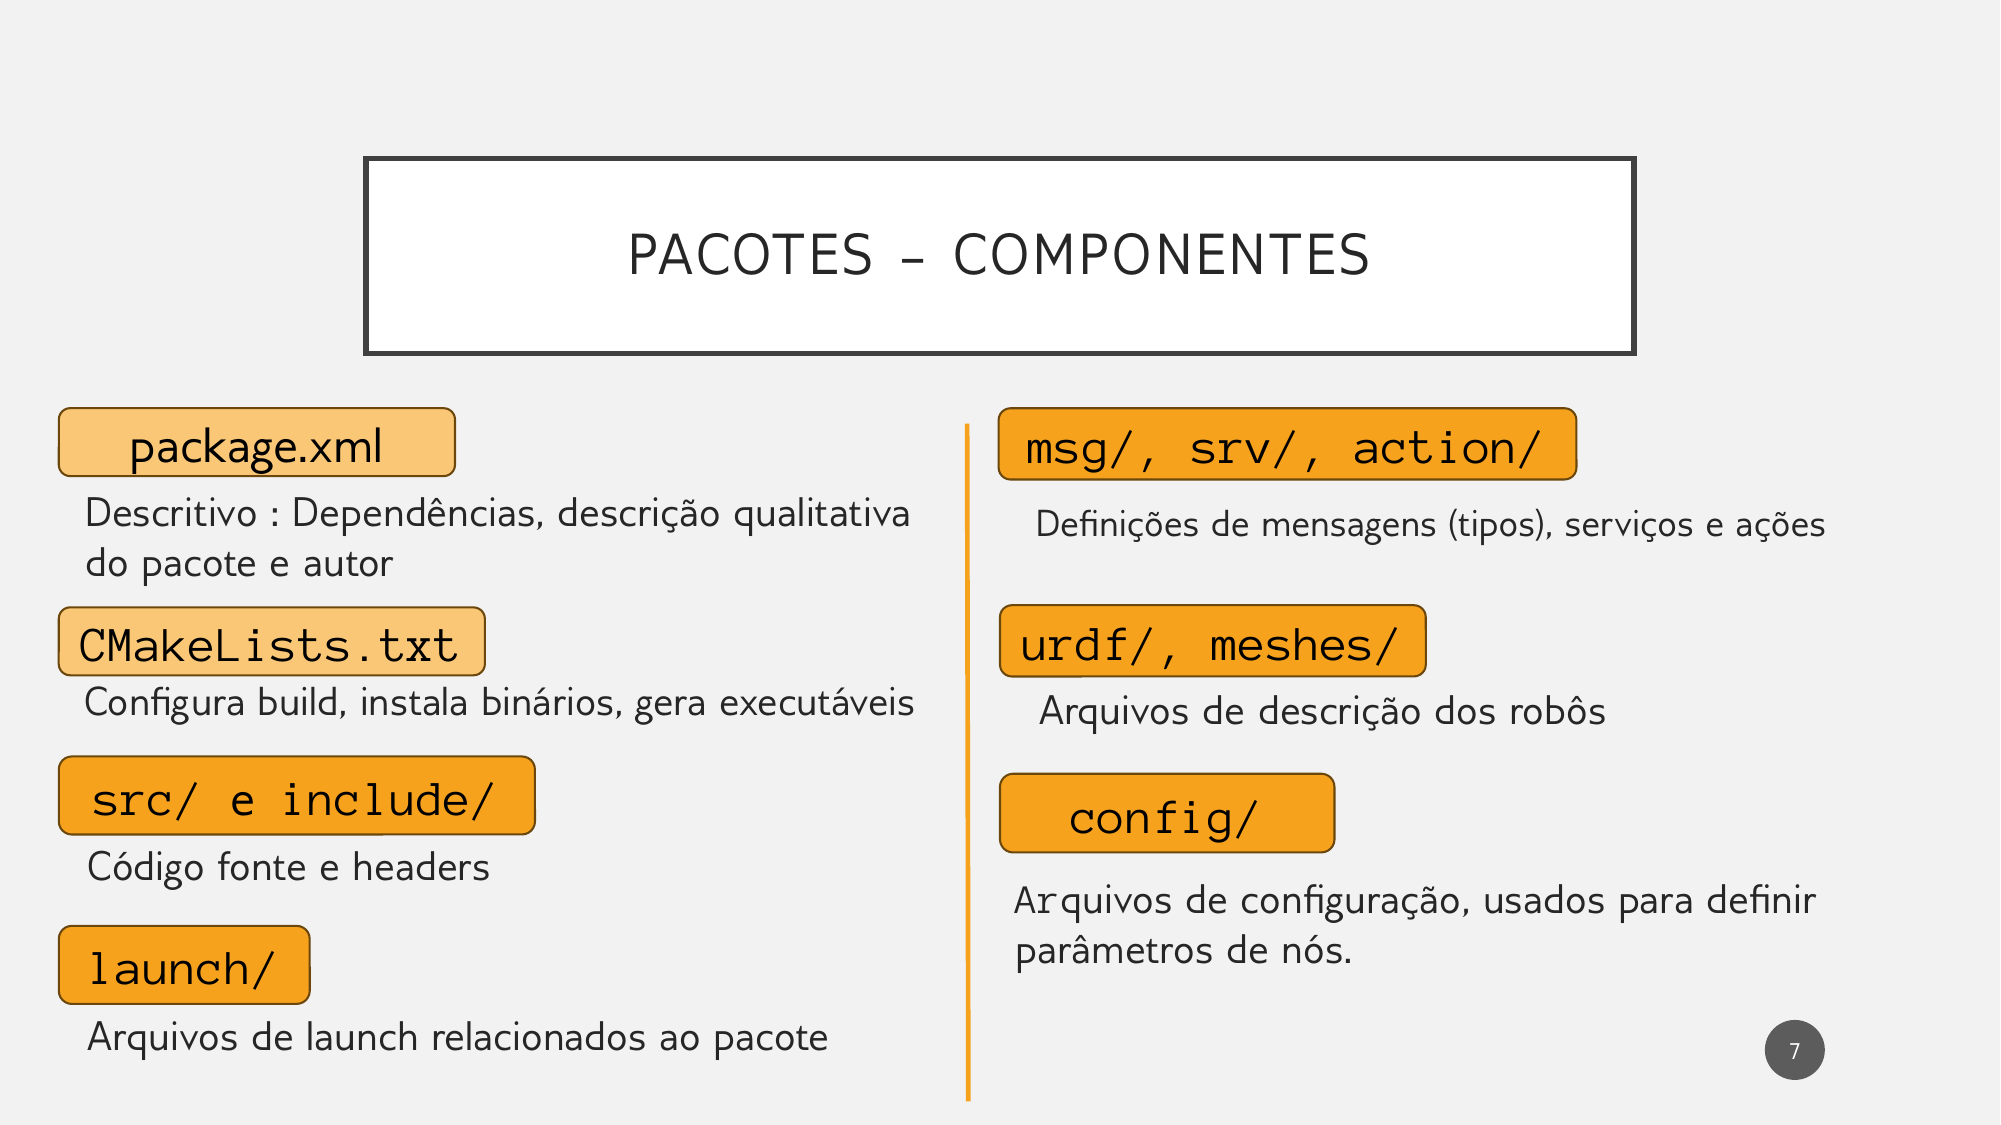

# Pacotes – Componentes
package.xml
Descritivo : Dependências, descrição qualitativa do pacote e autor
msg/, srv/, action/
Definições de mensagens (tipos), serviços e ações
urdf/, meshes/
Arquivos de descrição dos robôs
CMakeLists.txt
Configura build, instala binários, gera executáveis
src/ e  include/
Código fonte e headers

config/
Arquivos de configuração, usados para definir parâmetros de nós.
launch/
Arquivos de launch relacionados ao pacote
7